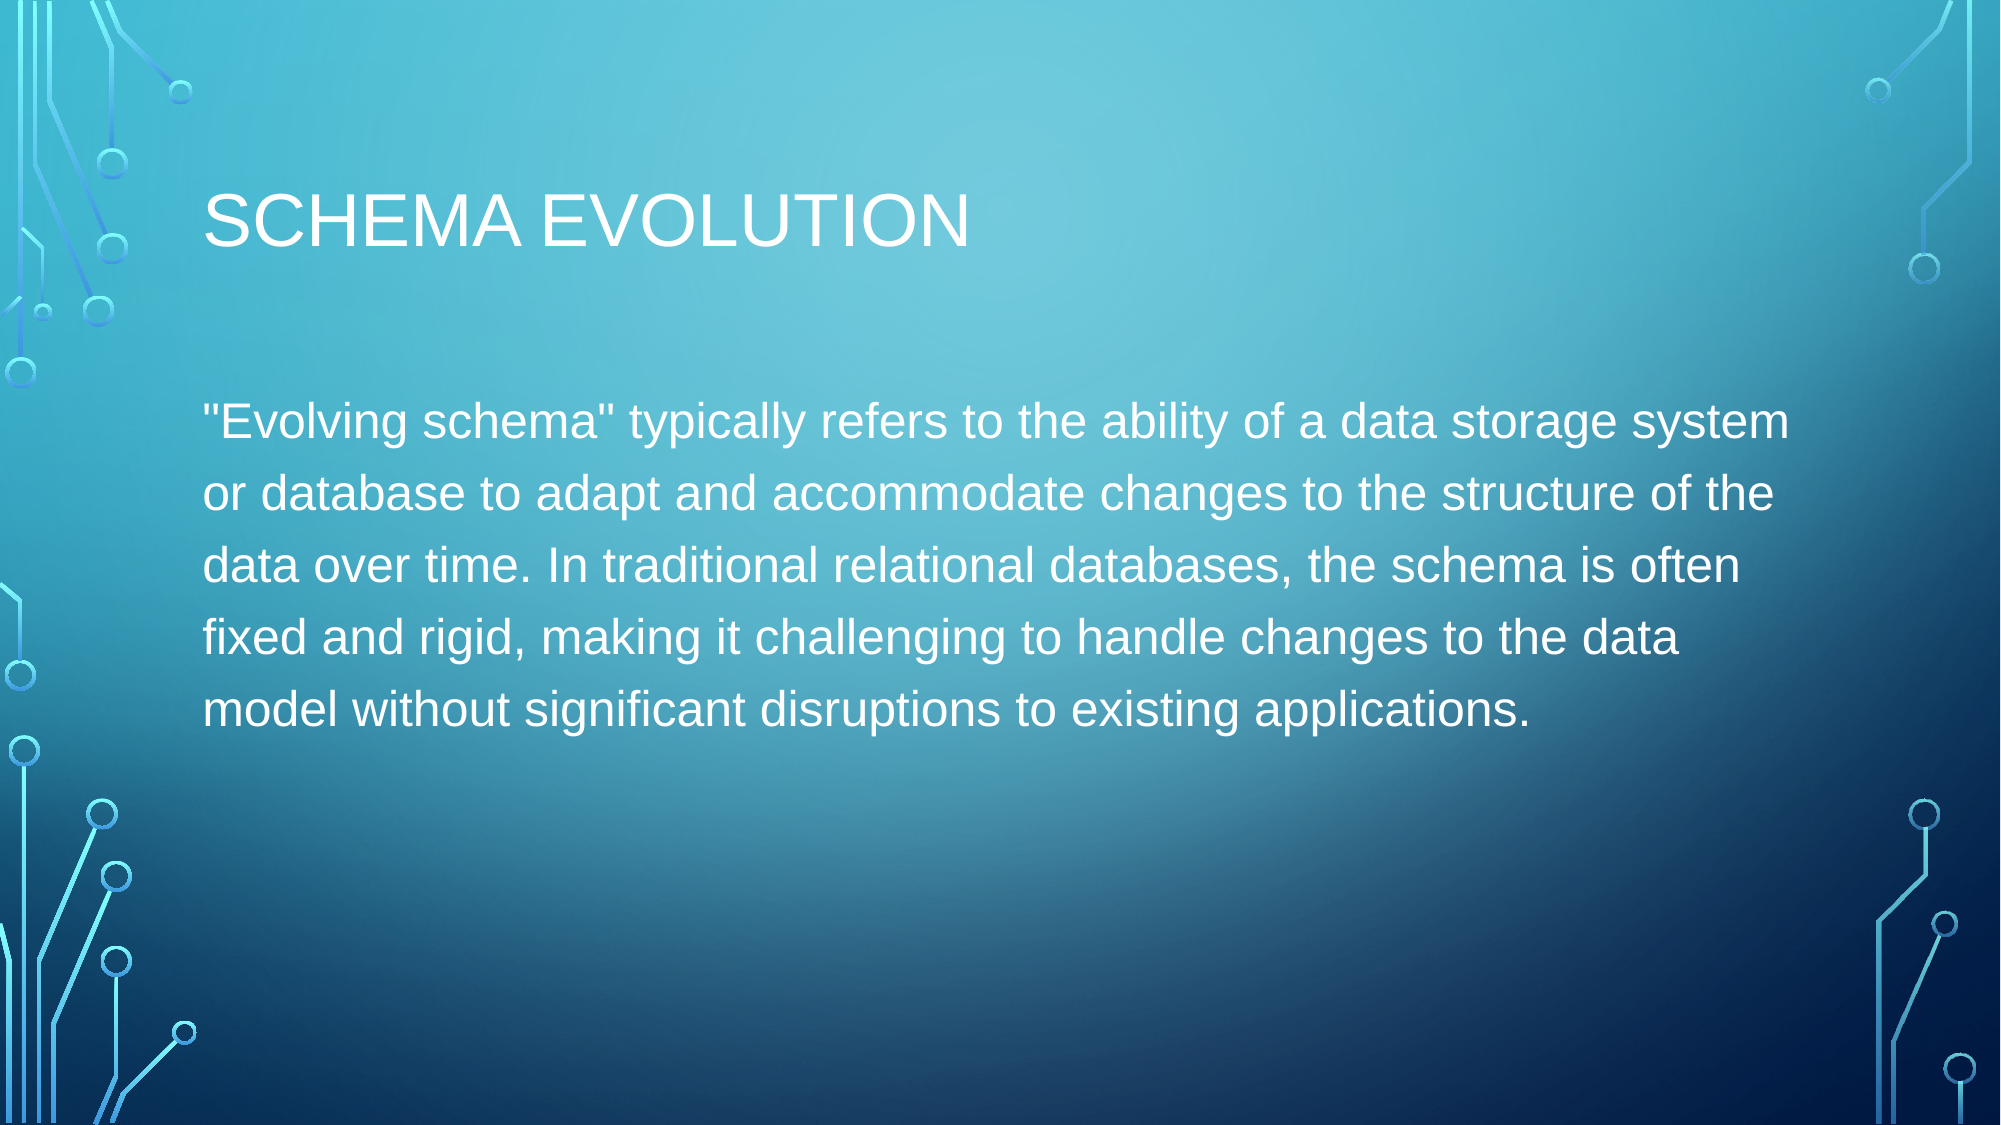

# Schema evolution
"Evolving schema" typically refers to the ability of a data storage system or database to adapt and accommodate changes to the structure of the data over time. In traditional relational databases, the schema is often fixed and rigid, making it challenging to handle changes to the data model without significant disruptions to existing applications.